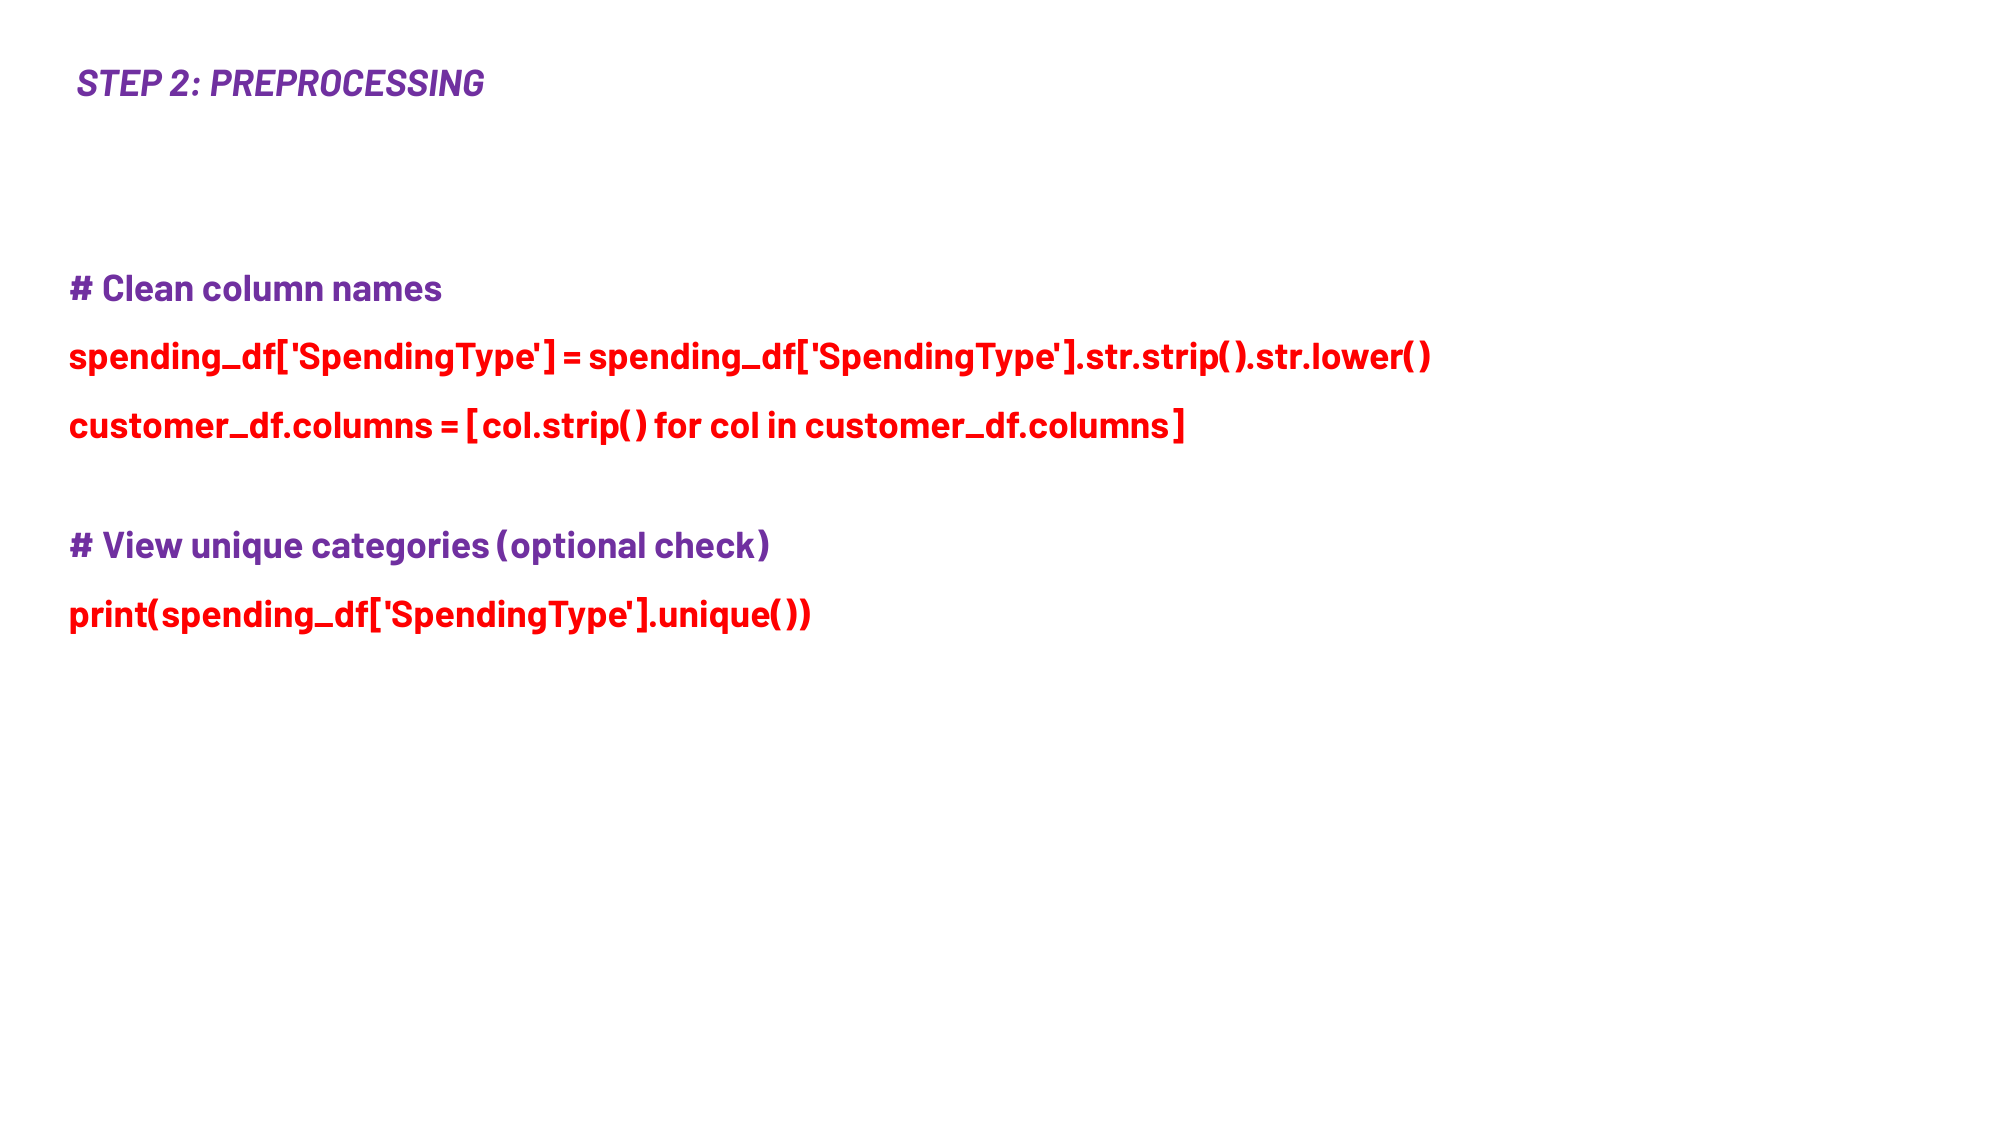

STEP 2: PREPROCESSING

# Clean column names
spending_df['SpendingType'] = spending_df['SpendingType'].str.strip().str.lower()
customer_df.columns = [col.strip() for col in customer_df.columns]
# View unique categories (optional check)
print(spending_df['SpendingType'].unique())